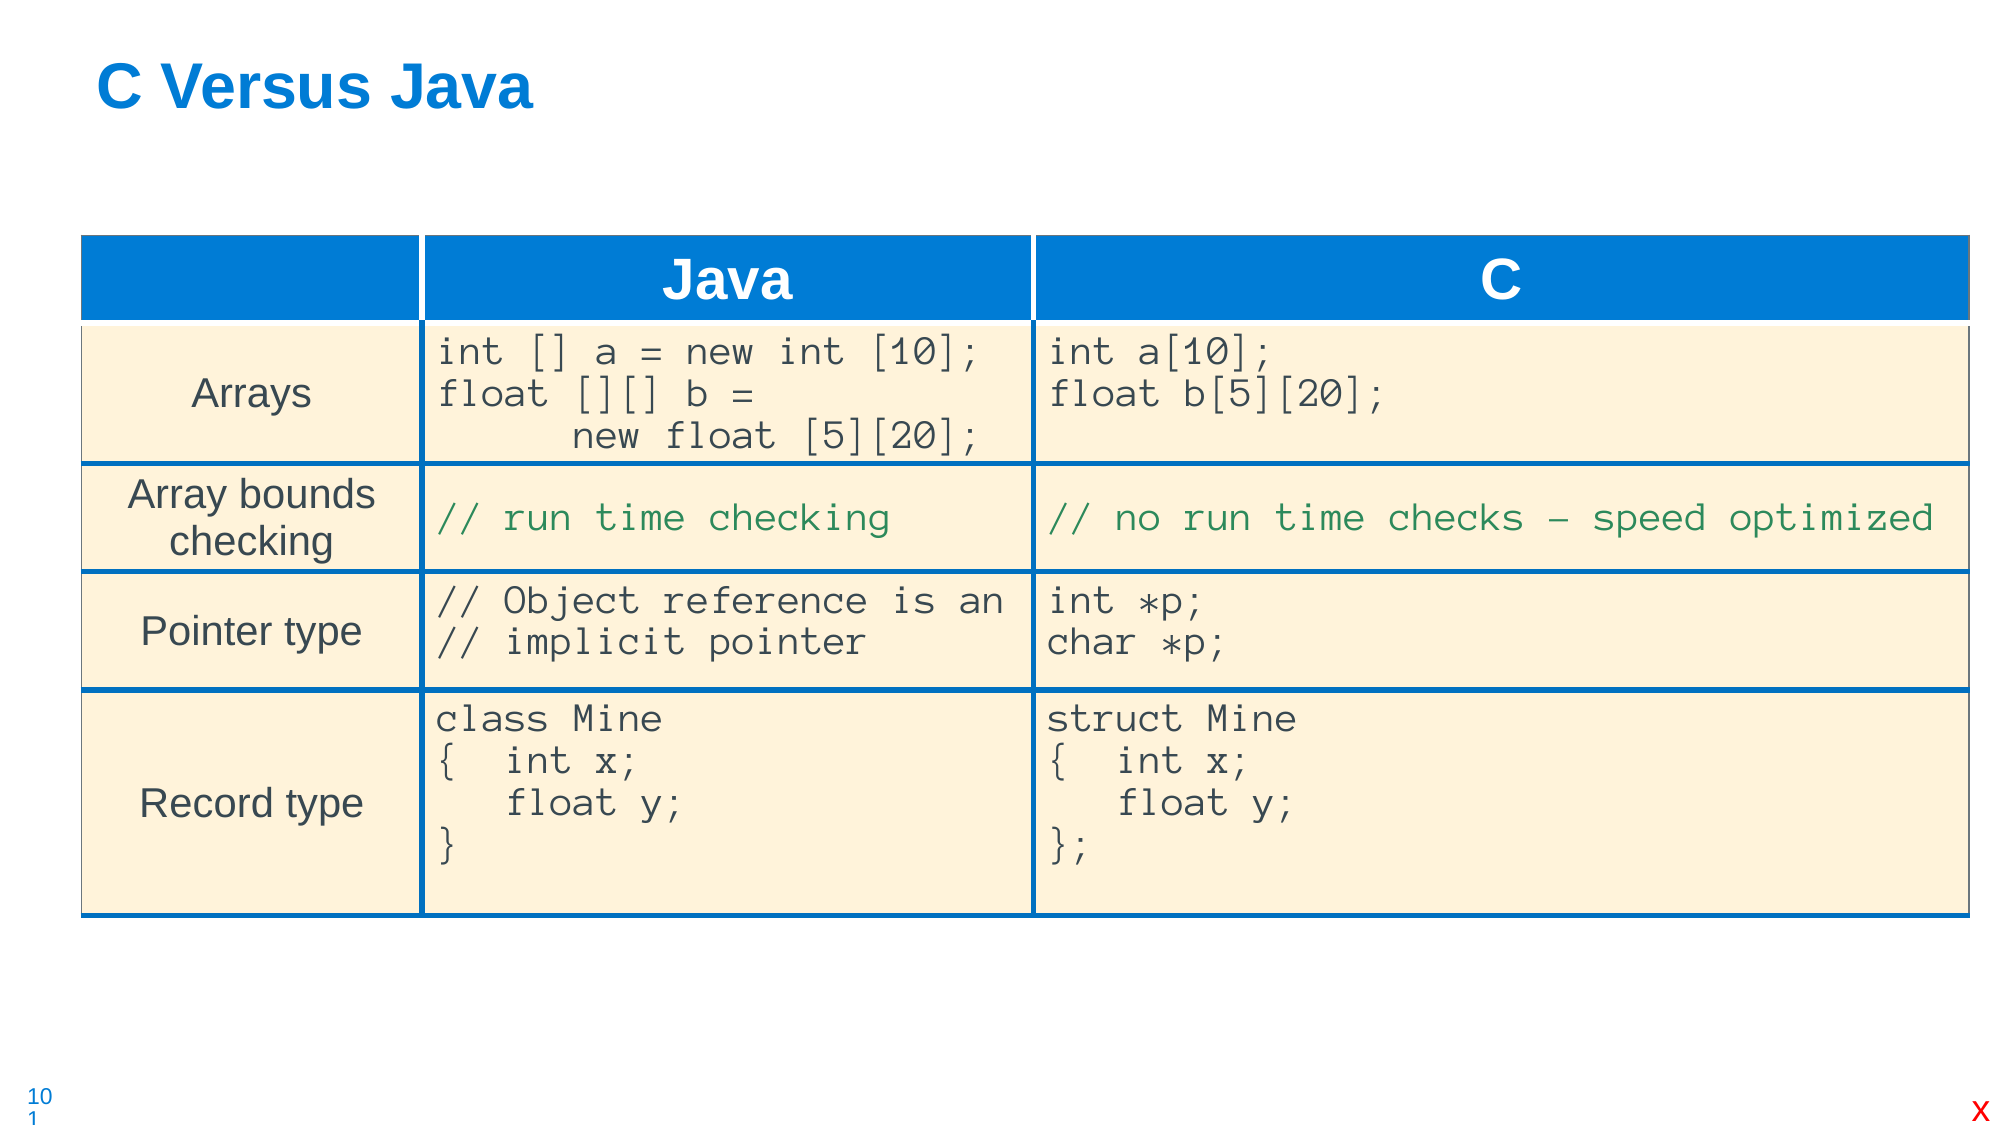

# C Versus Java
|  | Java | C |
| --- | --- | --- |
| Arrays | int [] a = new int [10]; float [][] b = new float [5][20]; | int a[10]; float b[5][20]; |
| Array bounds checking | // run time checking | // no run time checks – speed optimized |
| Pointer type | // Object reference is an // implicit pointer | int \*p; char \*p; |
| Record type | class Mine { int x; float y; } | struct Mine { int x; float y; }; |
x